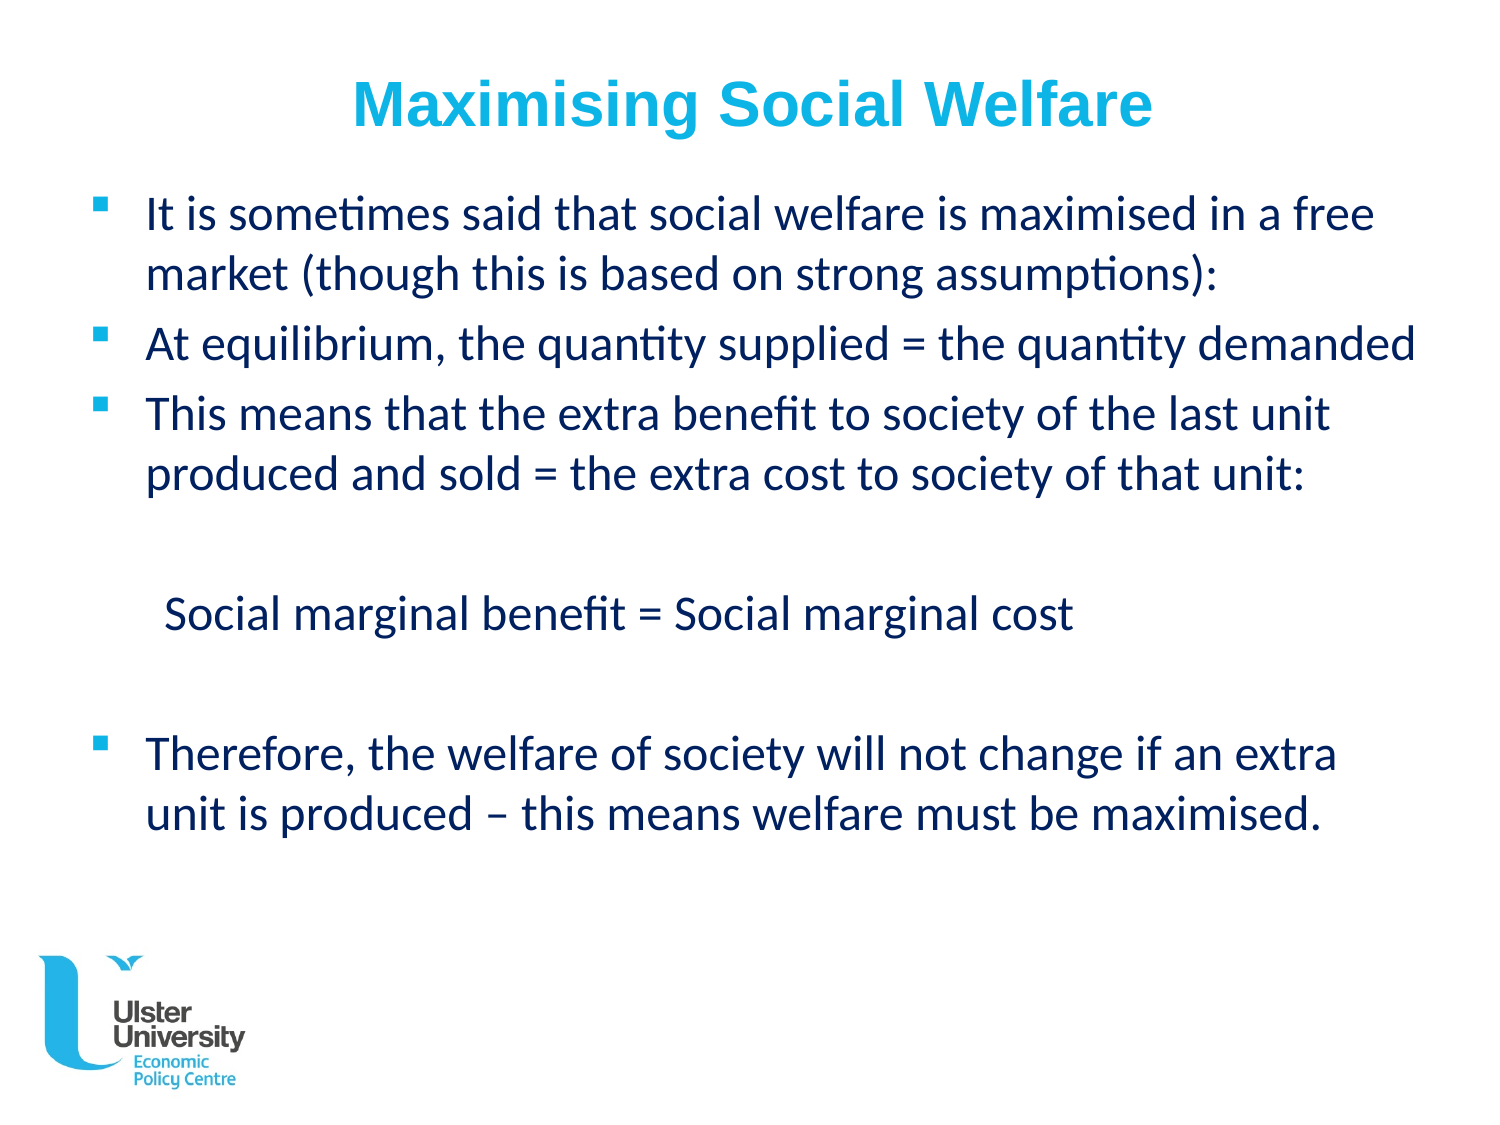

# Maximising Social Welfare
It is sometimes said that social welfare is maximised in a free market (though this is based on strong assumptions):
At equilibrium, the quantity supplied = the quantity demanded
This means that the extra benefit to society of the last unit produced and sold = the extra cost to society of that unit:

Social marginal benefit = Social marginal cost

Therefore, the welfare of society will not change if an extra unit is produced – this means welfare must be maximised.